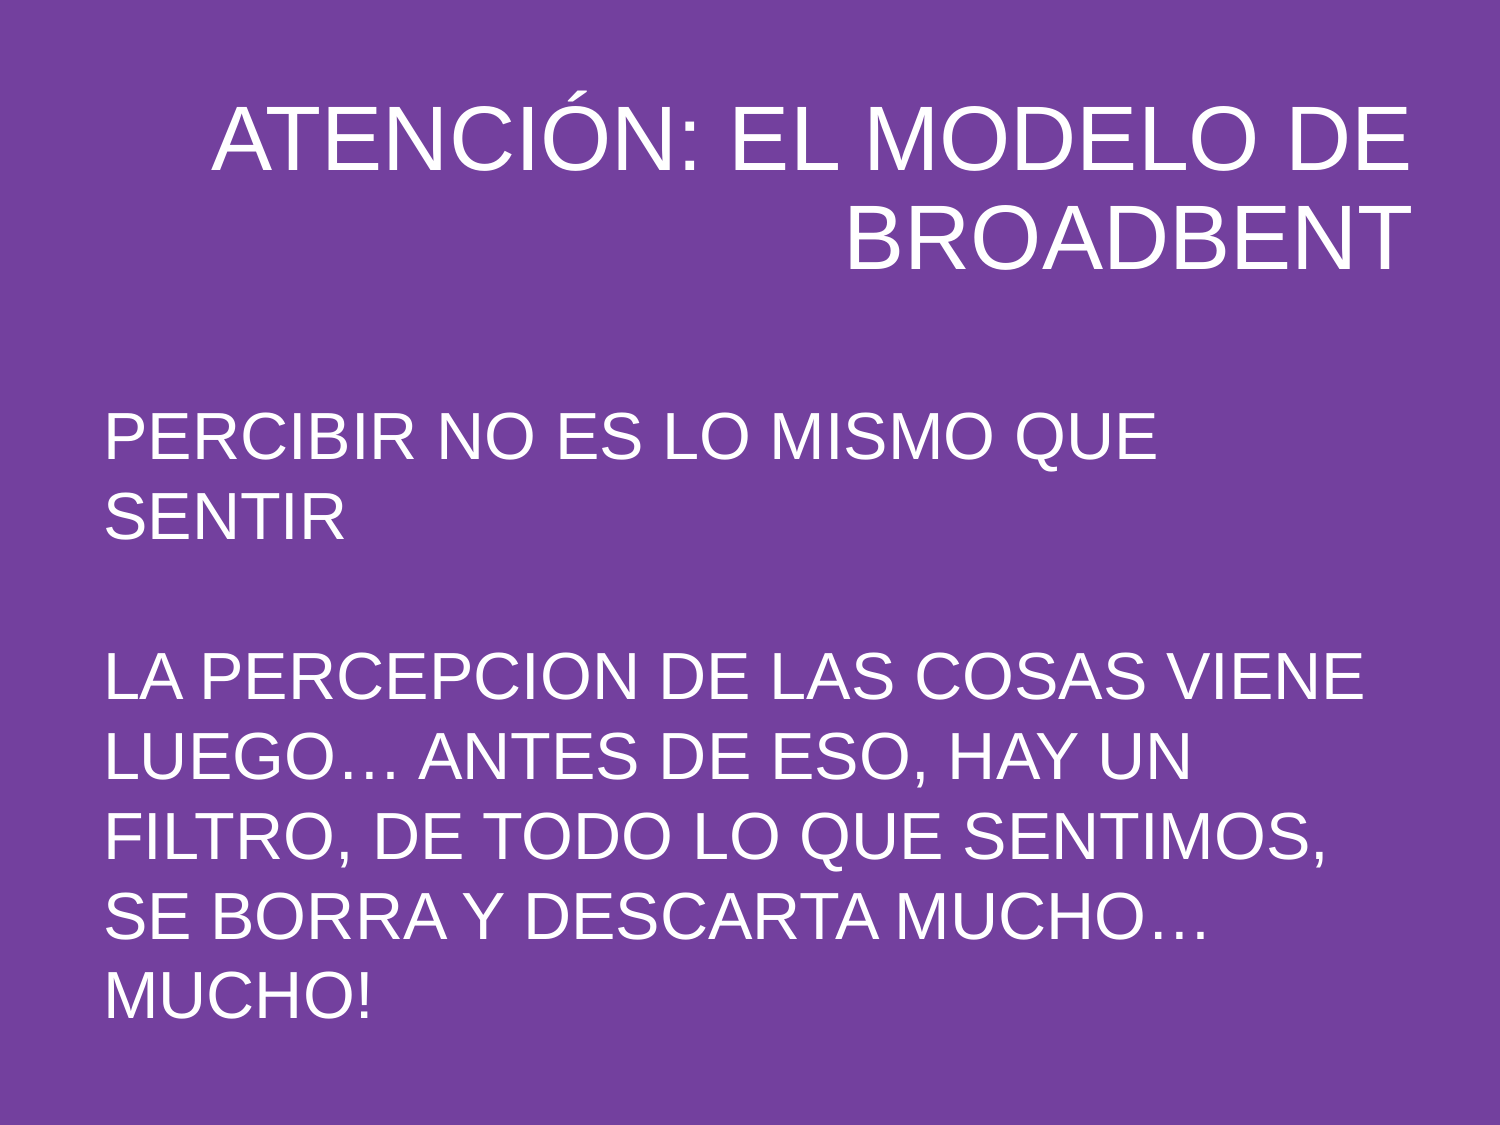

# ​ATENCIÓN: EL MODELO DE BROADBENT
PERCIBIR NO ES LO MISMO QUE SENTIR

LA PERCEPCION DE LAS COSAS VIENE LUEGO… ANTES DE ESO, HAY UN FILTRO, DE TODO LO QUE SENTIMOS, SE BORRA Y DESCARTA MUCHO… MUCHO!